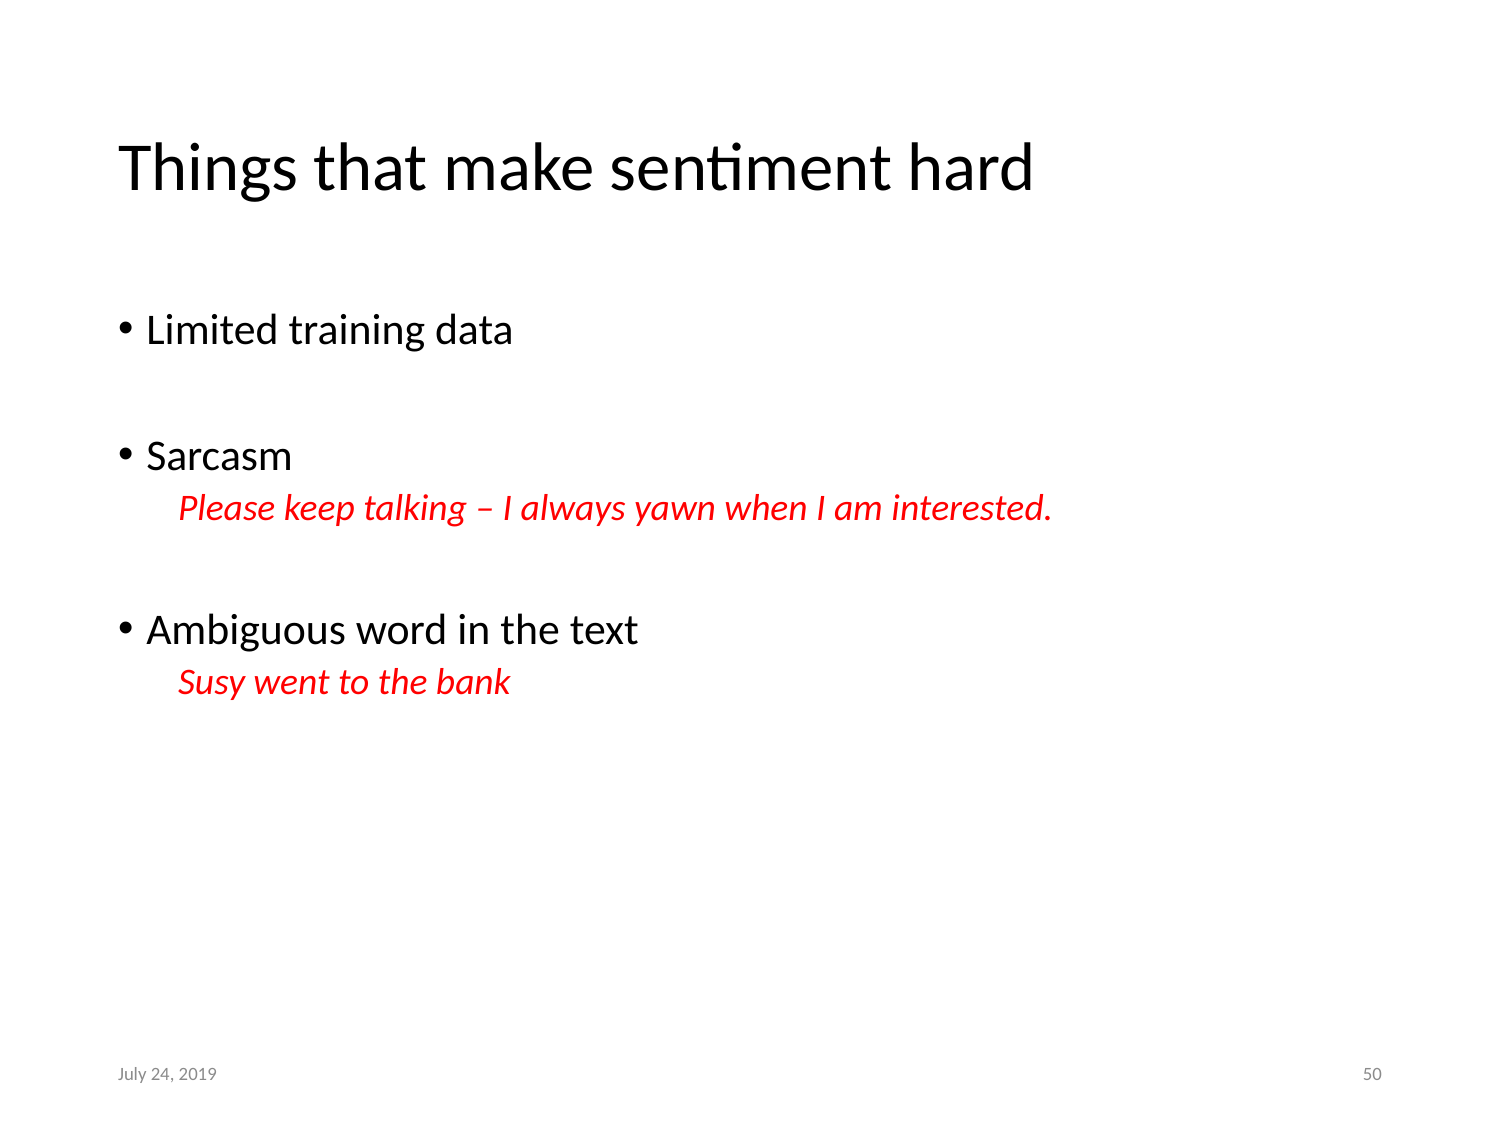

# Things that make sentiment hard
Limited training data

Sarcasm
Please keep talking – I always yawn when I am interested.

Ambiguous word in the text
Susy went to the bank
July 24, 2019
50